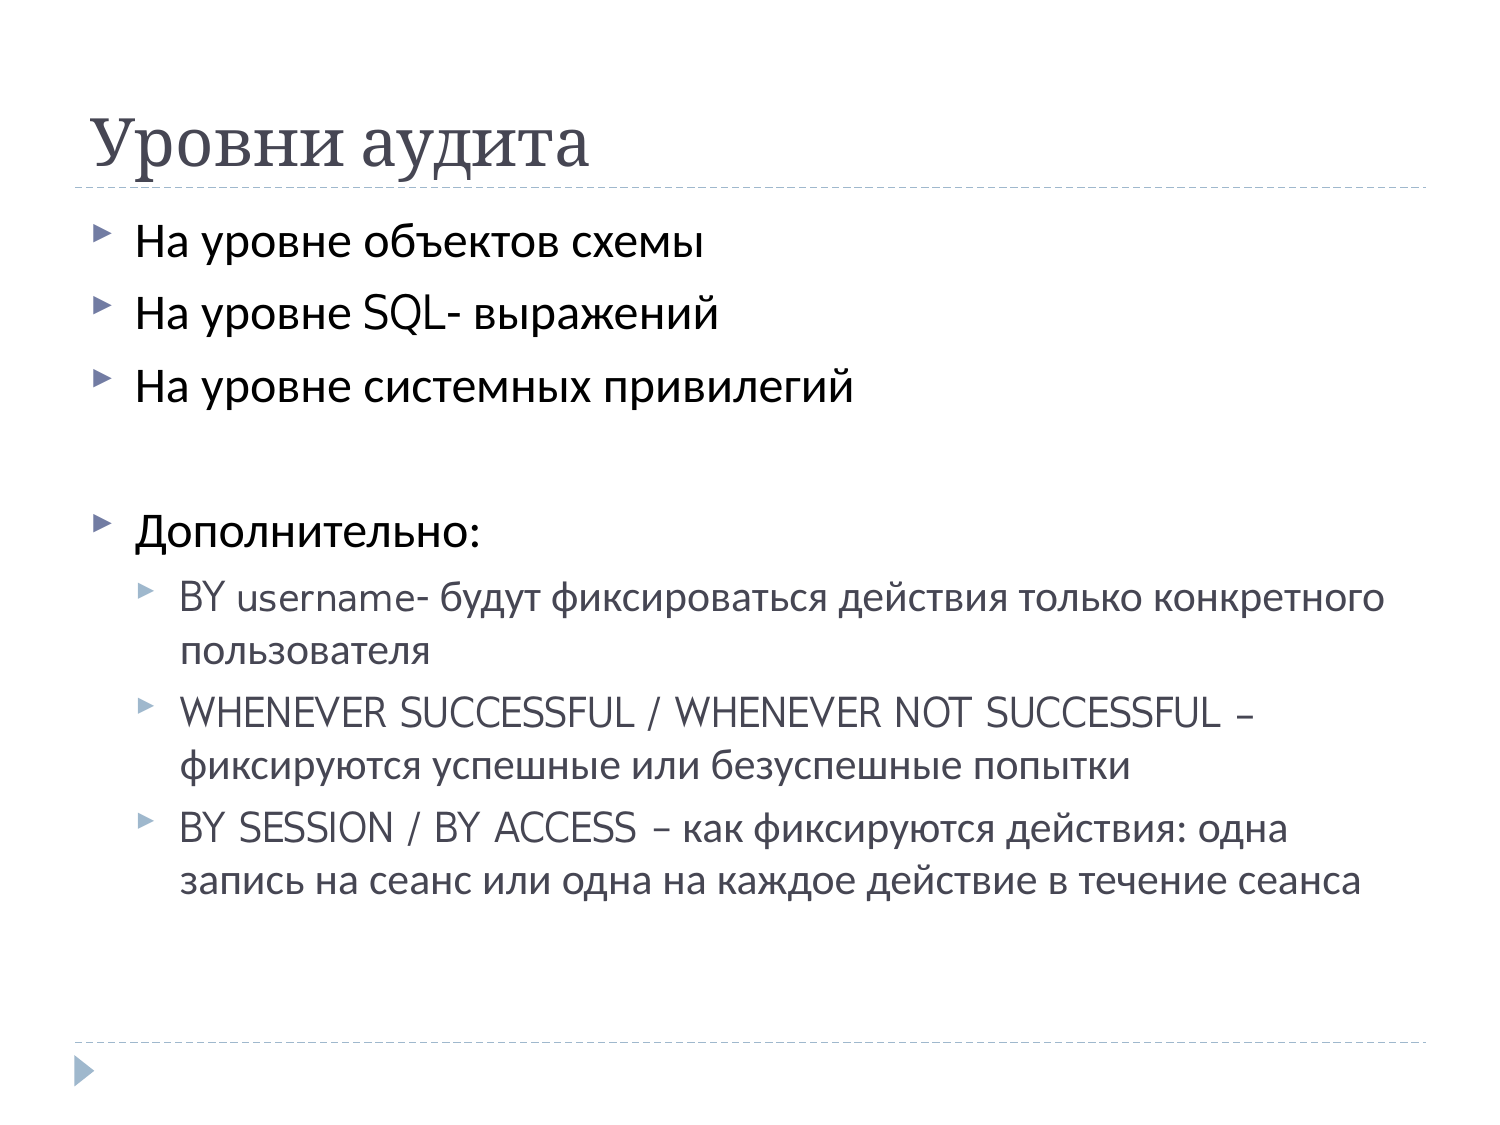

# Уровни аудита
На уровне объектов схемы
На уровне SQL- выражений
На уровне системных привилегий

Дополнительно:
BY username- будут фиксироваться действия только конкретного пользователя
WHENEVER SUCCESSFUL / WHENEVER NOT SUCCESSFUL – фиксируются успешные или безуспешные попытки
BY SESSION / BY ACCESS – как фиксируются действия: одна запись на сеанс или одна на каждое действие в течение сеанса